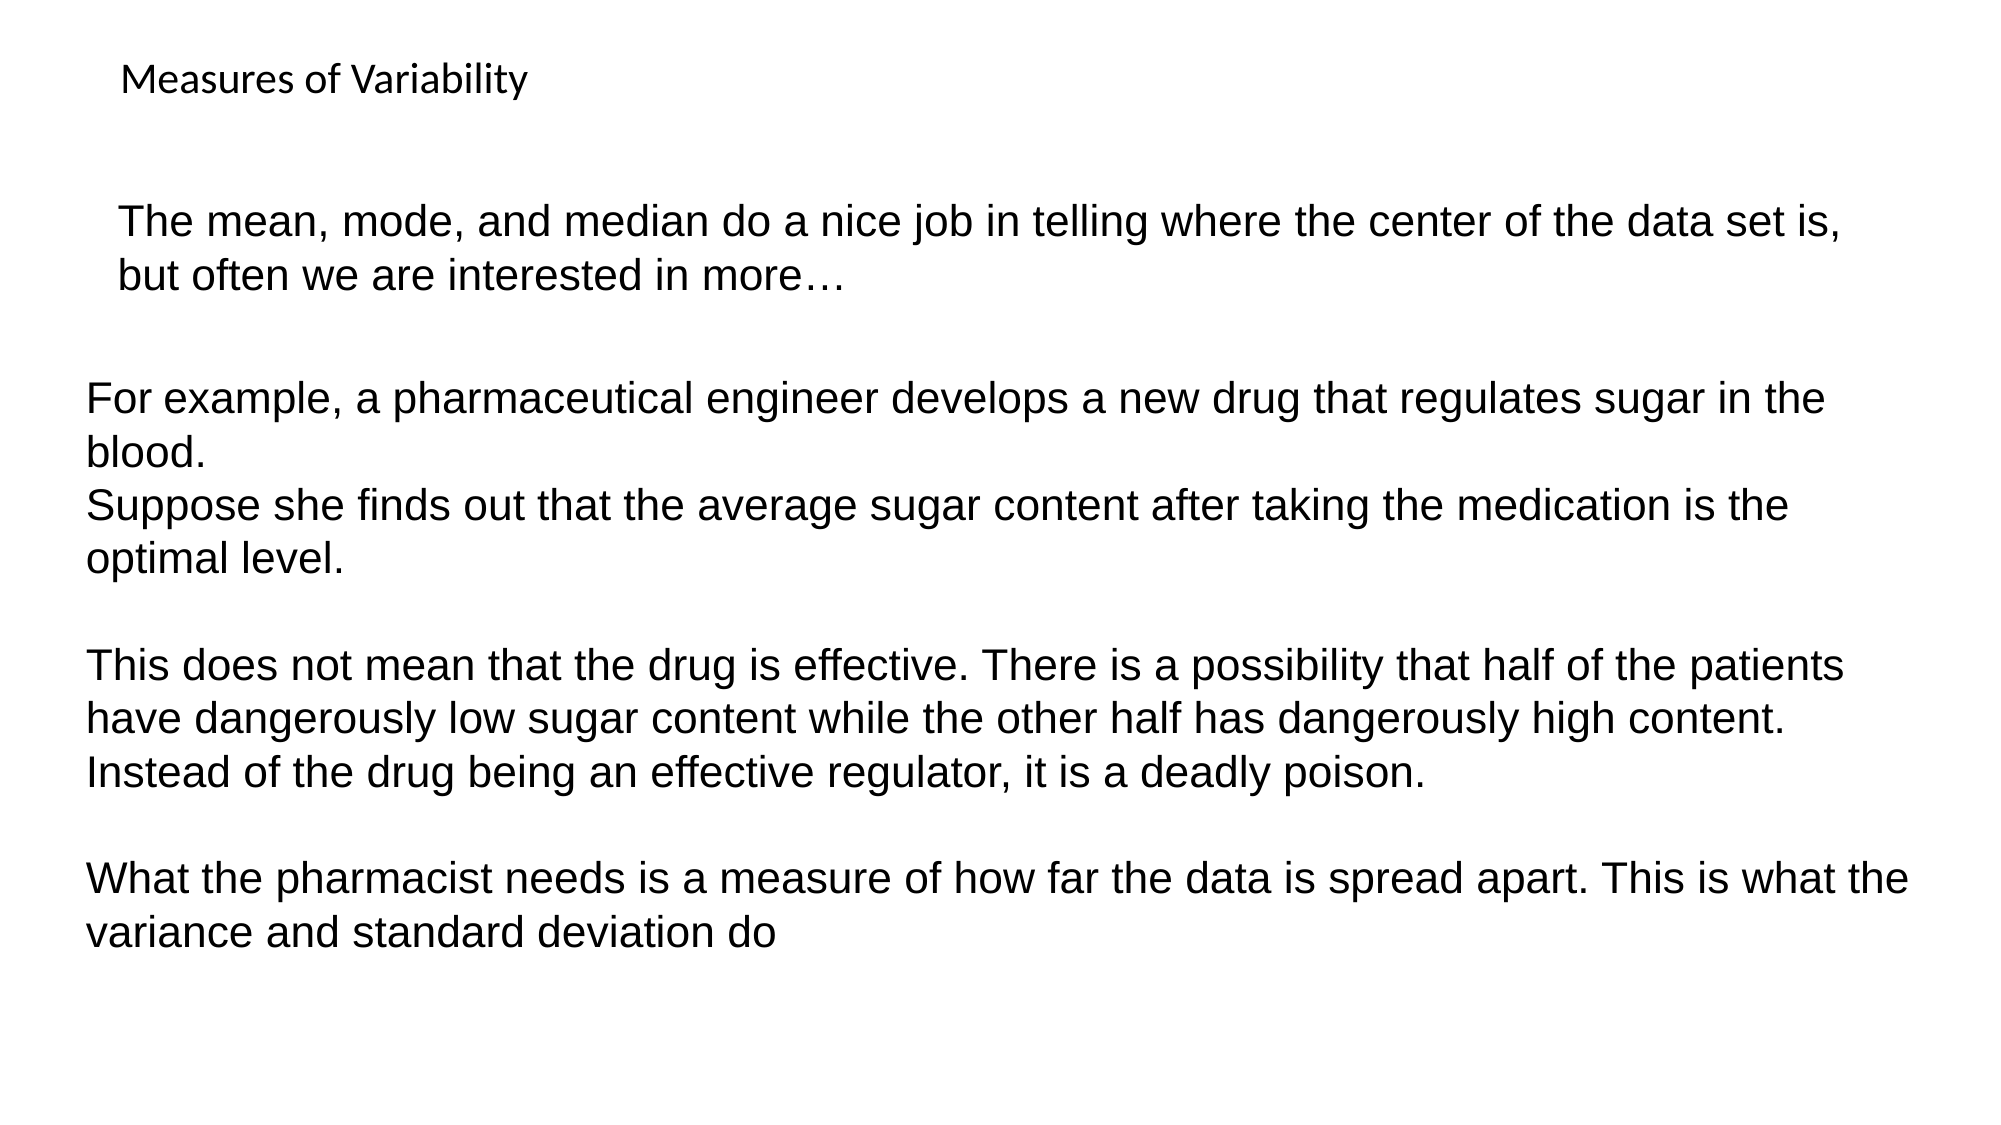

# Measures of Variability
The mean, mode, and median do a nice job in telling where the center of the data set is, but often we are interested in more…
For example, a pharmaceutical engineer develops a new drug that regulates sugar in the blood.
Suppose she finds out that the average sugar content after taking the medication is the optimal level.

This does not mean that the drug is effective. There is a possibility that half of the patients have dangerously low sugar content while the other half has dangerously high content.
Instead of the drug being an effective regulator, it is a deadly poison.

What the pharmacist needs is a measure of how far the data is spread apart. This is what the variance and standard deviation do